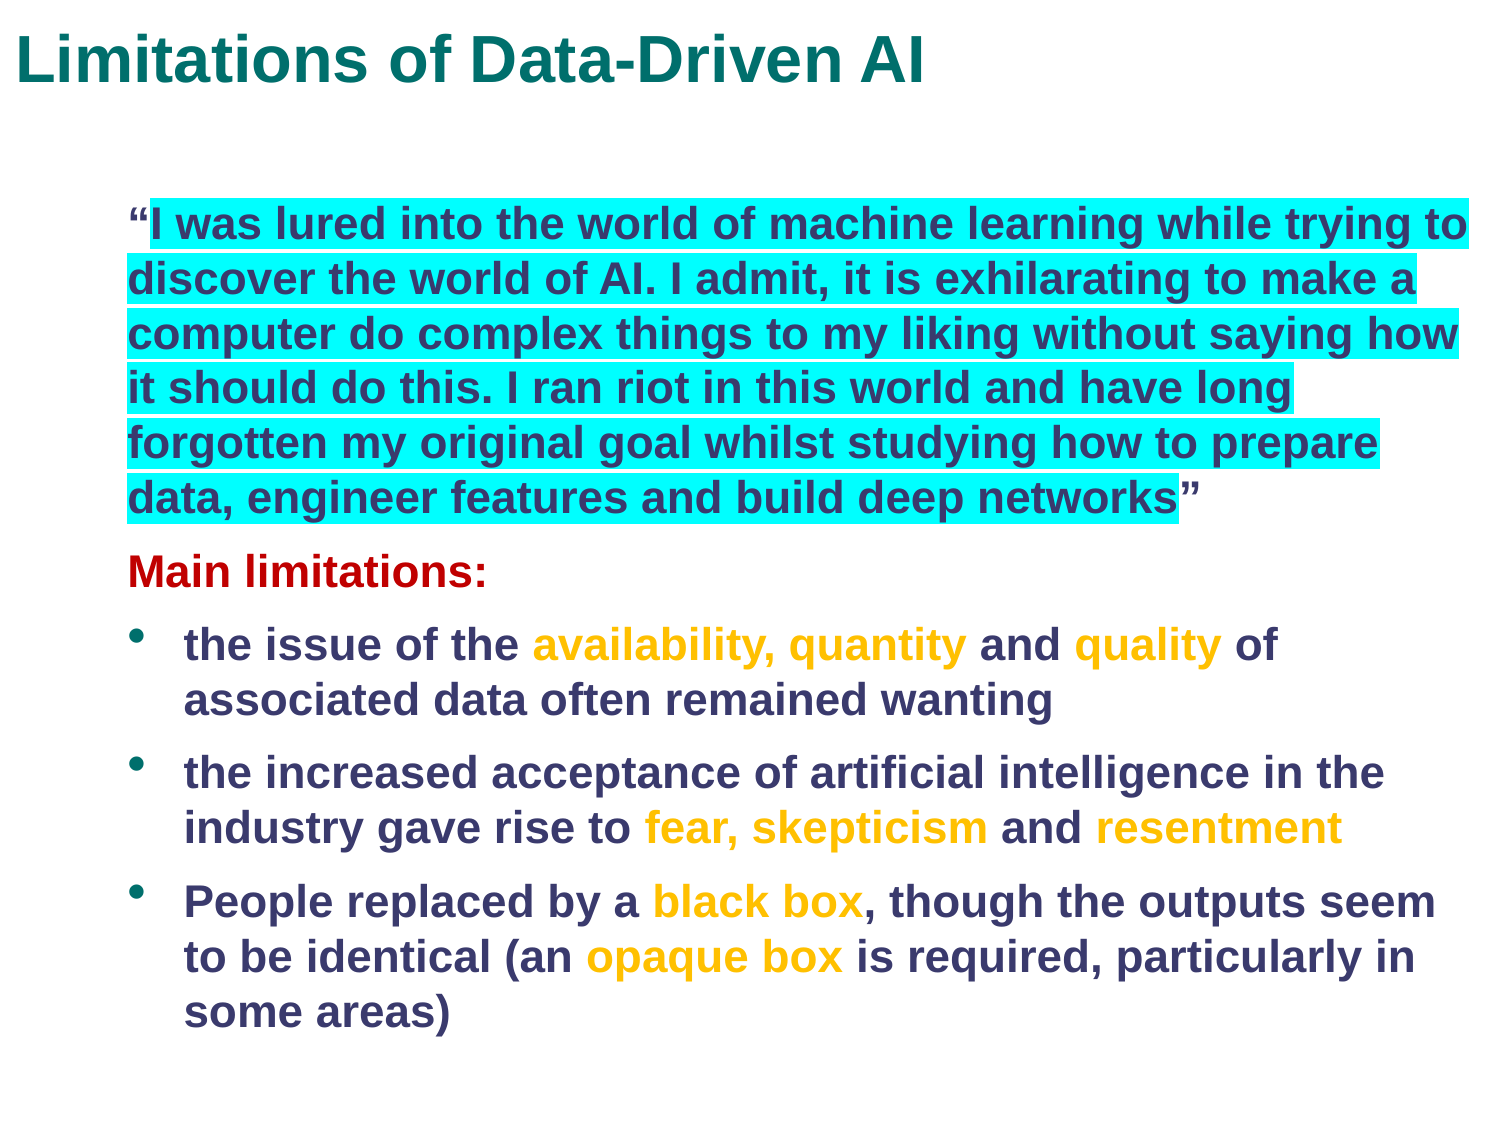

# Limitations of Data-Driven AI

“I was lured into the world of machine learning while trying to discover the world of AI. I admit, it is exhilarating to make a computer do complex things to my liking without saying how it should do this. I ran riot in this world and have long forgotten my original goal whilst studying how to prepare data, engineer features and build deep networks”
Main limitations:
the issue of the availability, quantity and quality of associated data often remained wanting
the increased acceptance of artificial intelligence in the industry gave rise to fear, skepticism and resentment
People replaced by a black box, though the outputs seem to be identical (an opaque box is required, particularly in some areas)